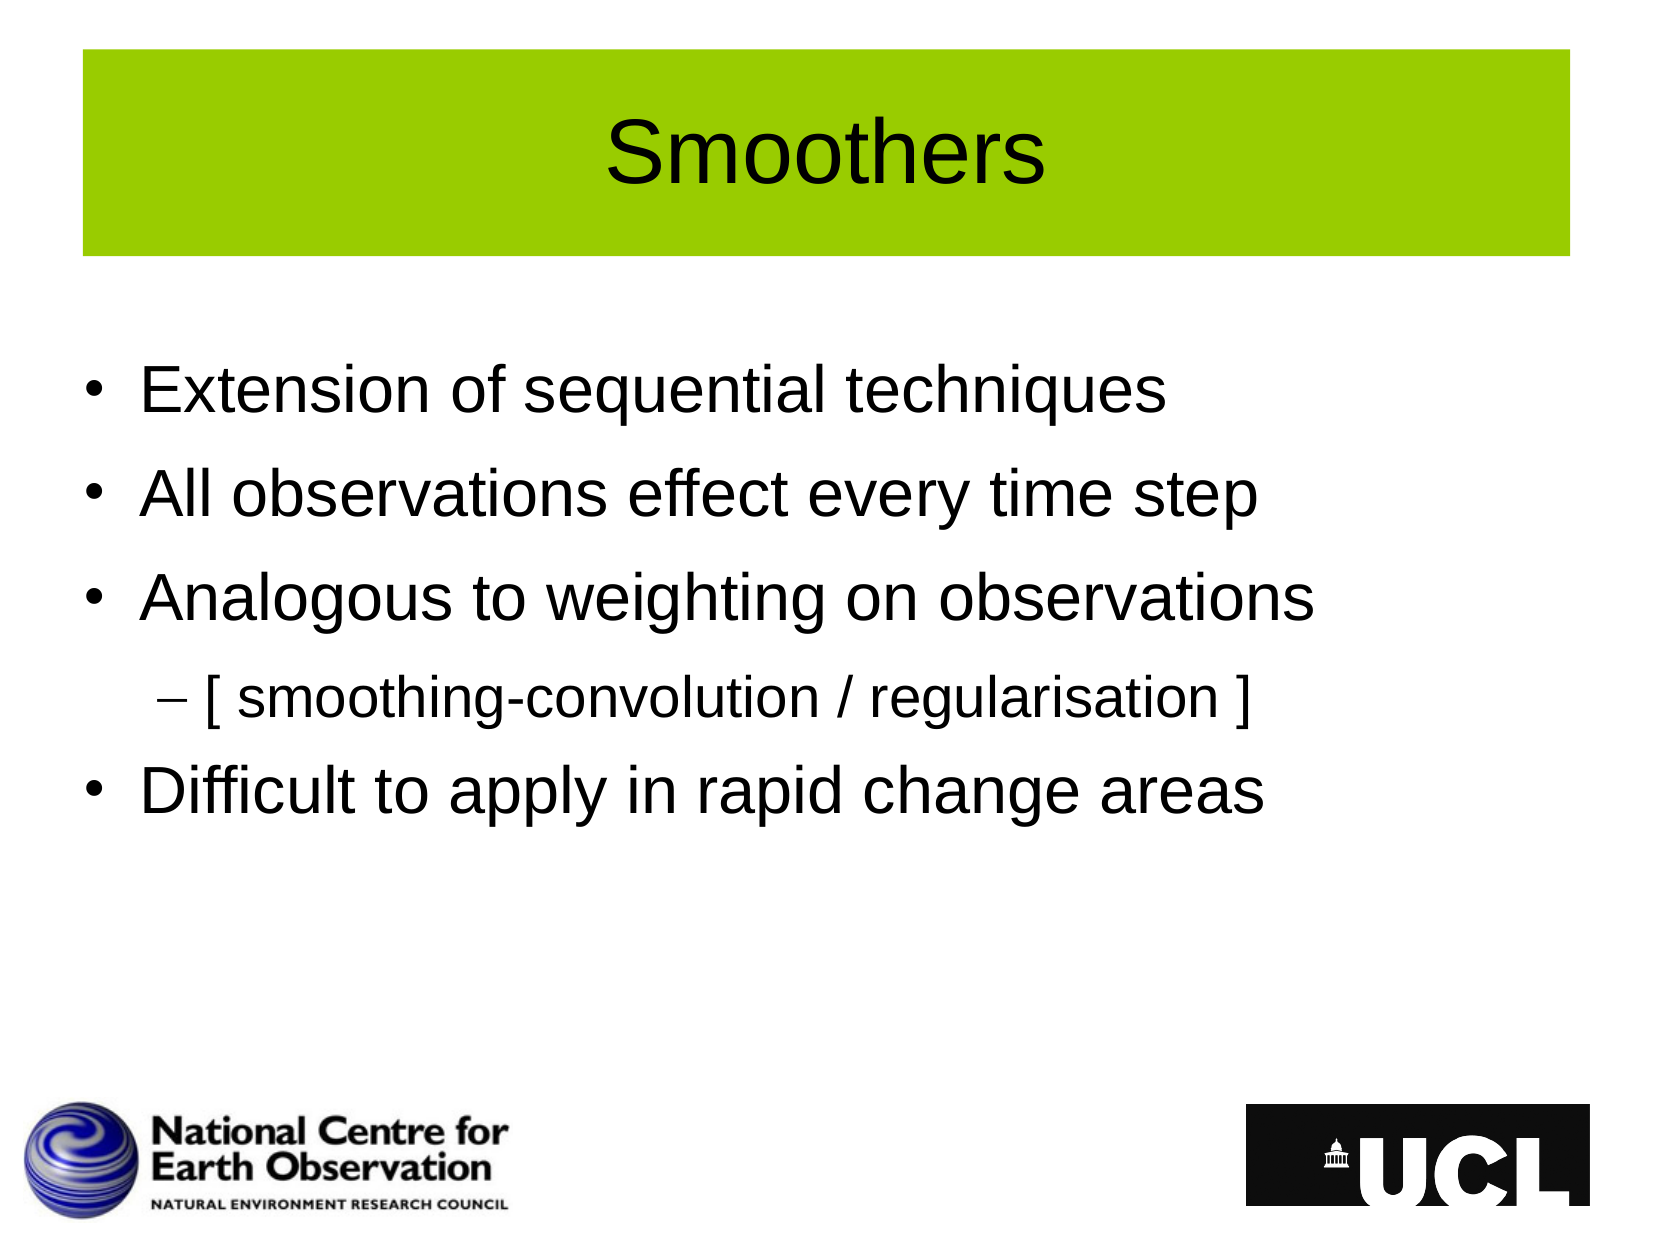

# Smoothers
Extension of sequential techniques
All observations effect every time step
Analogous to weighting on observations
[ smoothing-convolution / regularisation ]
Difficult to apply in rapid change areas